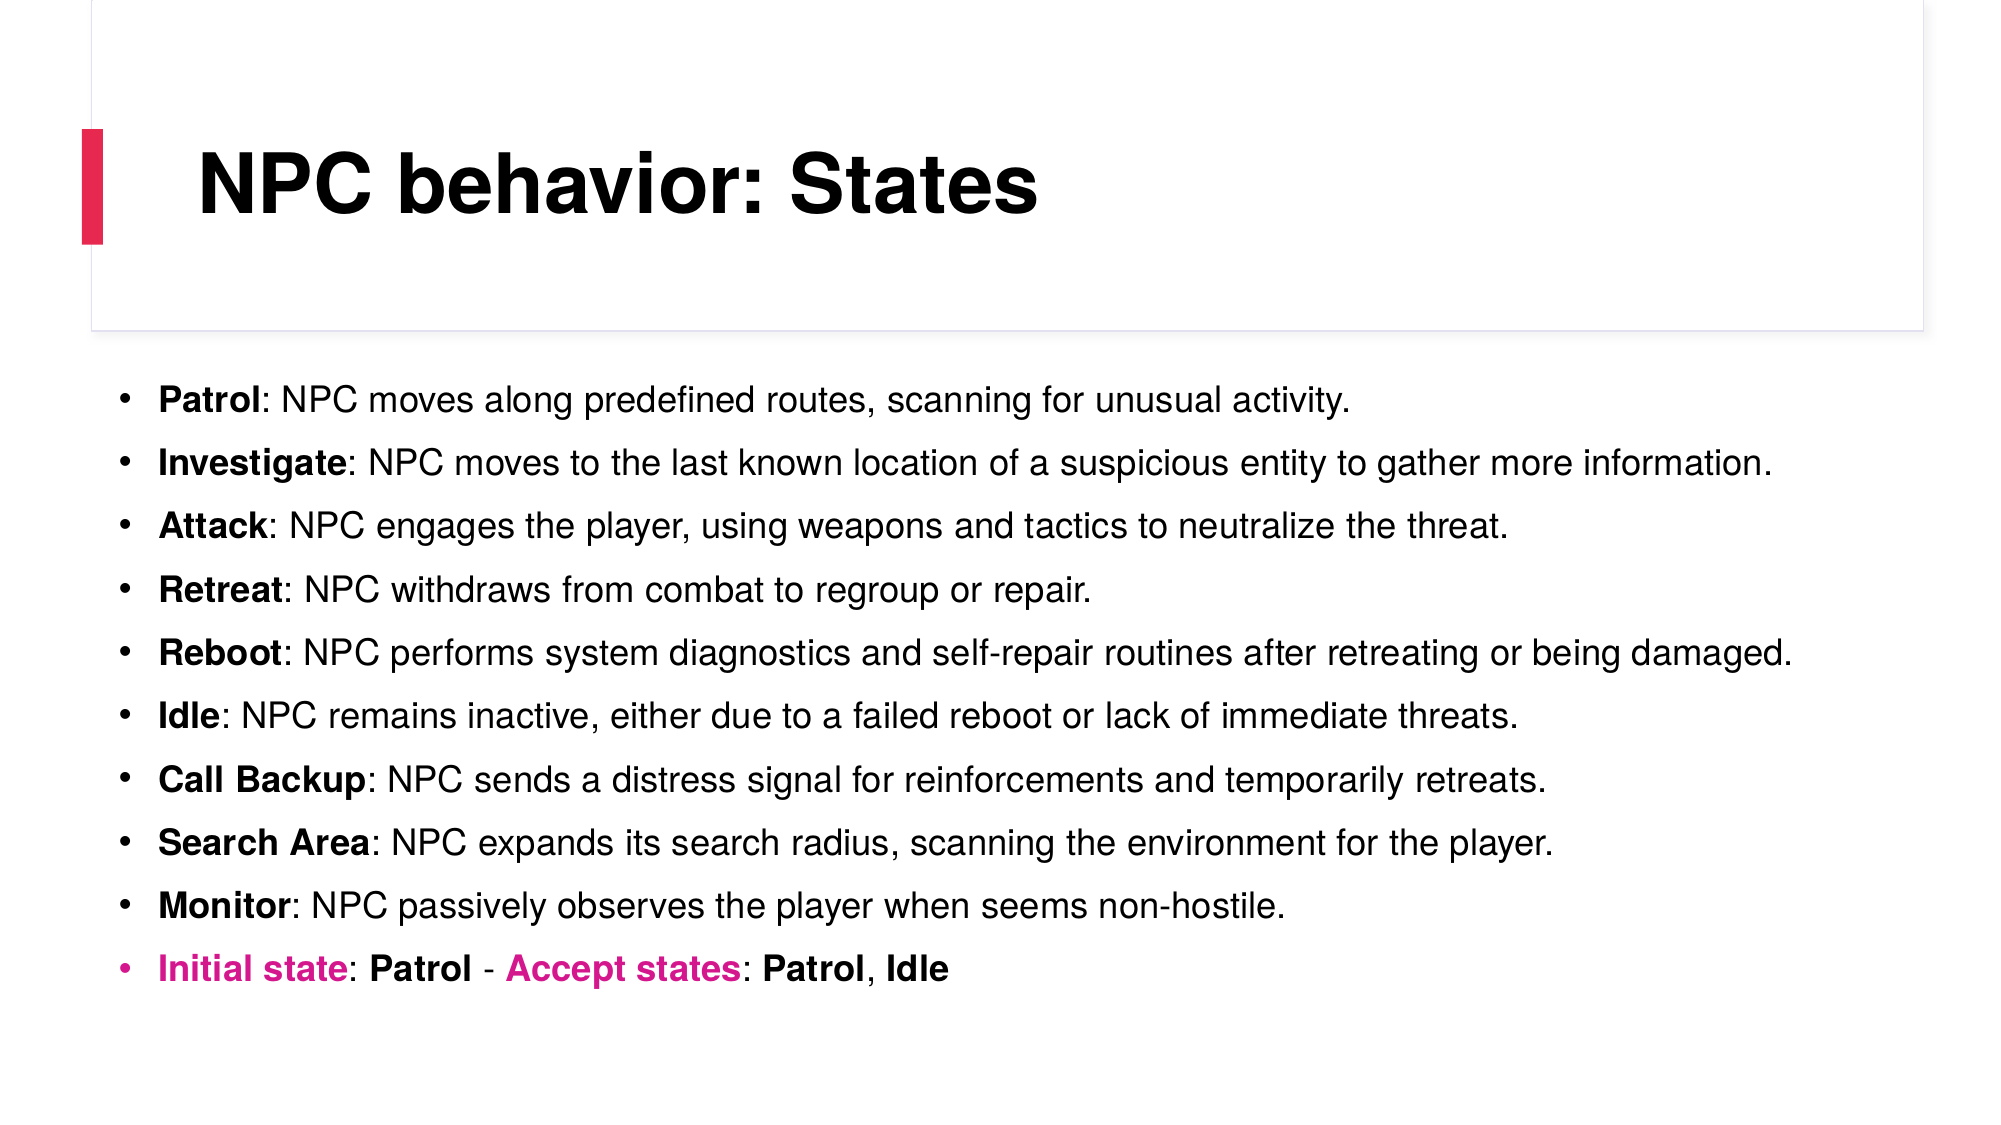

# NPC behavior: States
Patrol: NPC moves along predefined routes, scanning for unusual activity.
Investigate: NPC moves to the last known location of a suspicious entity to gather more information.
Attack: NPC engages the player, using weapons and tactics to neutralize the threat.
Retreat: NPC withdraws from combat to regroup or repair.
Reboot: NPC performs system diagnostics and self-repair routines after retreating or being damaged.
Idle: NPC remains inactive, either due to a failed reboot or lack of immediate threats.
Call Backup: NPC sends a distress signal for reinforcements and temporarily retreats.
Search Area: NPC expands its search radius, scanning the environment for the player.
Monitor: NPC passively observes the player when seems non-hostile.
Initial state: Patrol - Accept states: Patrol, Idle